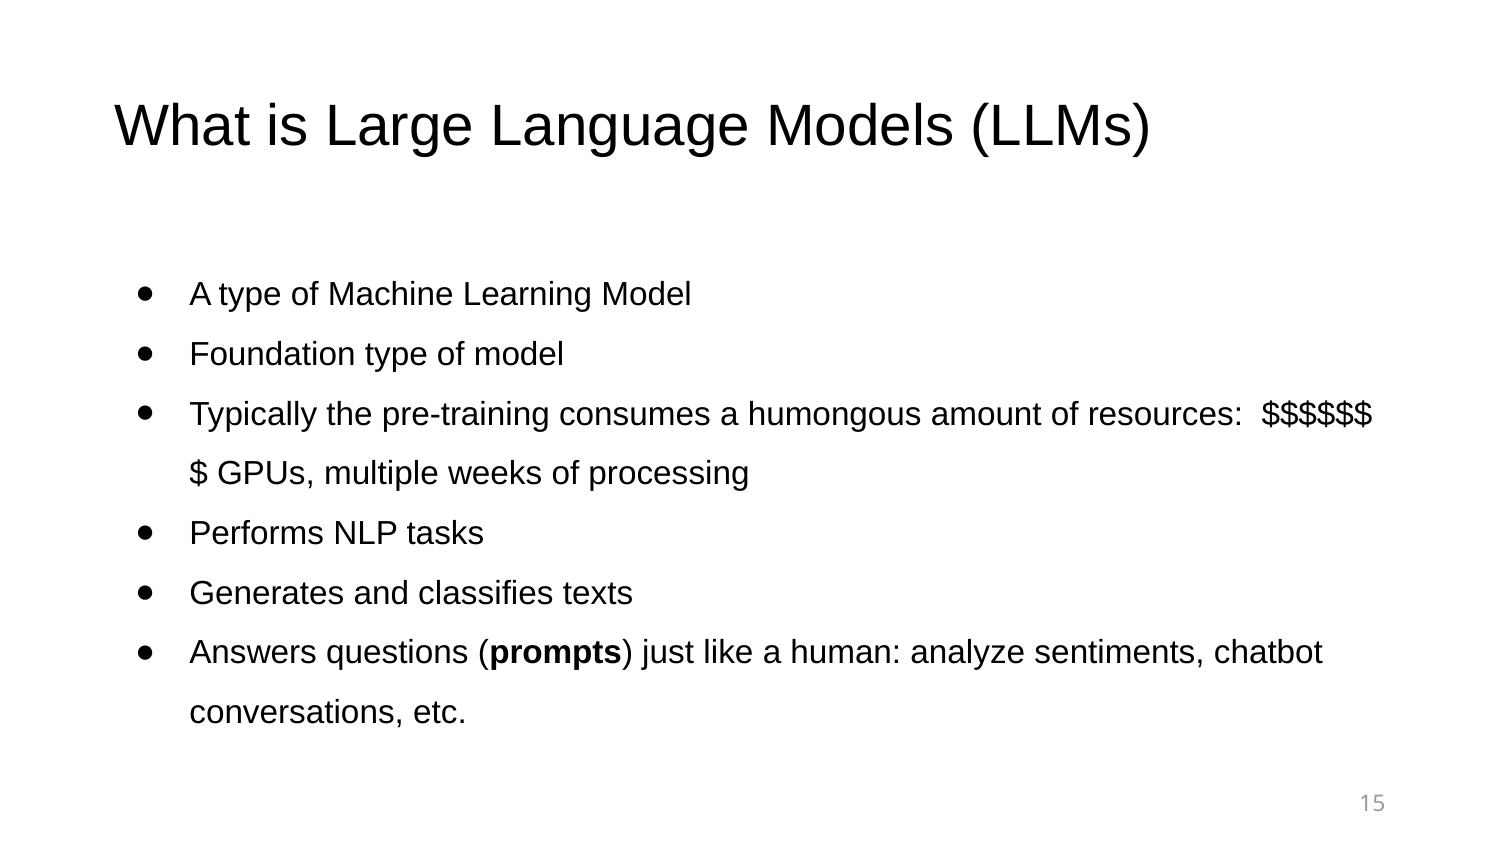

# What is Large Language Models (LLMs)
A type of Machine Learning Model
Foundation type of model
Typically the pre-training consumes a humongous amount of resources:  $$$$$$$ GPUs, multiple weeks of processing
Performs NLP tasks
Generates and classifies texts
Answers questions (prompts) just like a human: analyze sentiments, chatbot conversations, etc.
15